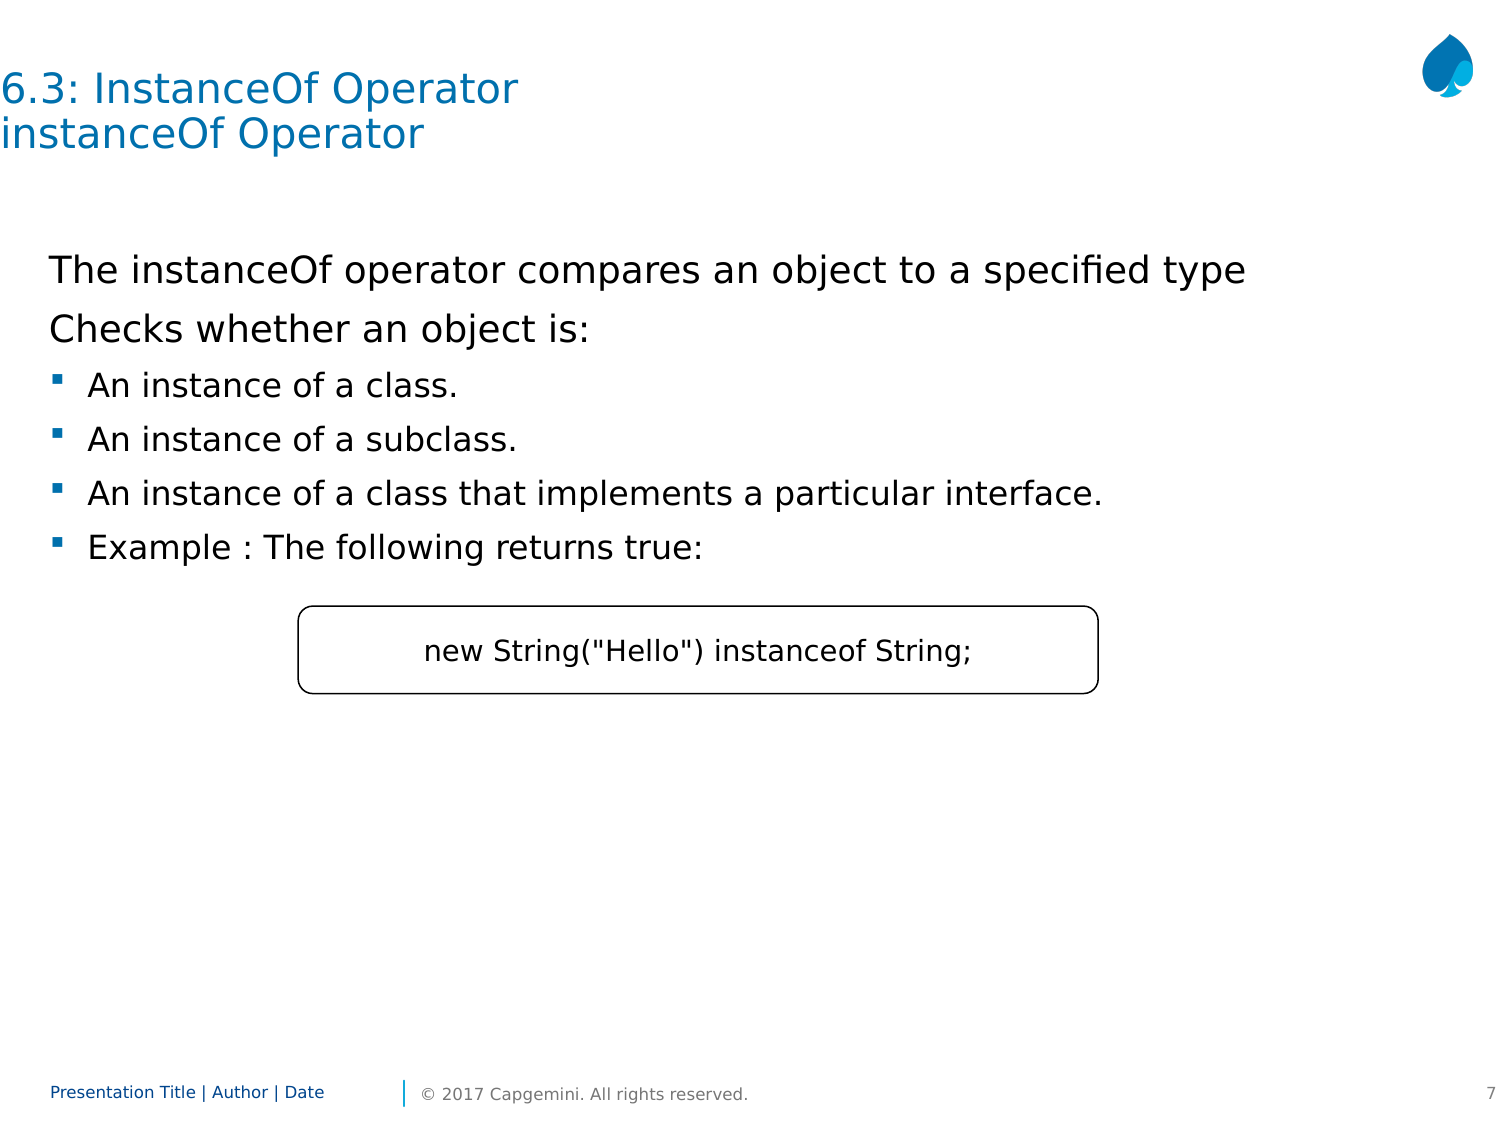

6.3: InstanceOf Operator
instanceOf Operator
The instanceOf operator compares an object to a specified type
Checks whether an object is:
An instance of a class.
An instance of a subclass.
An instance of a class that implements a particular interface.
Example : The following returns true:

new String("Hello") instanceof String;